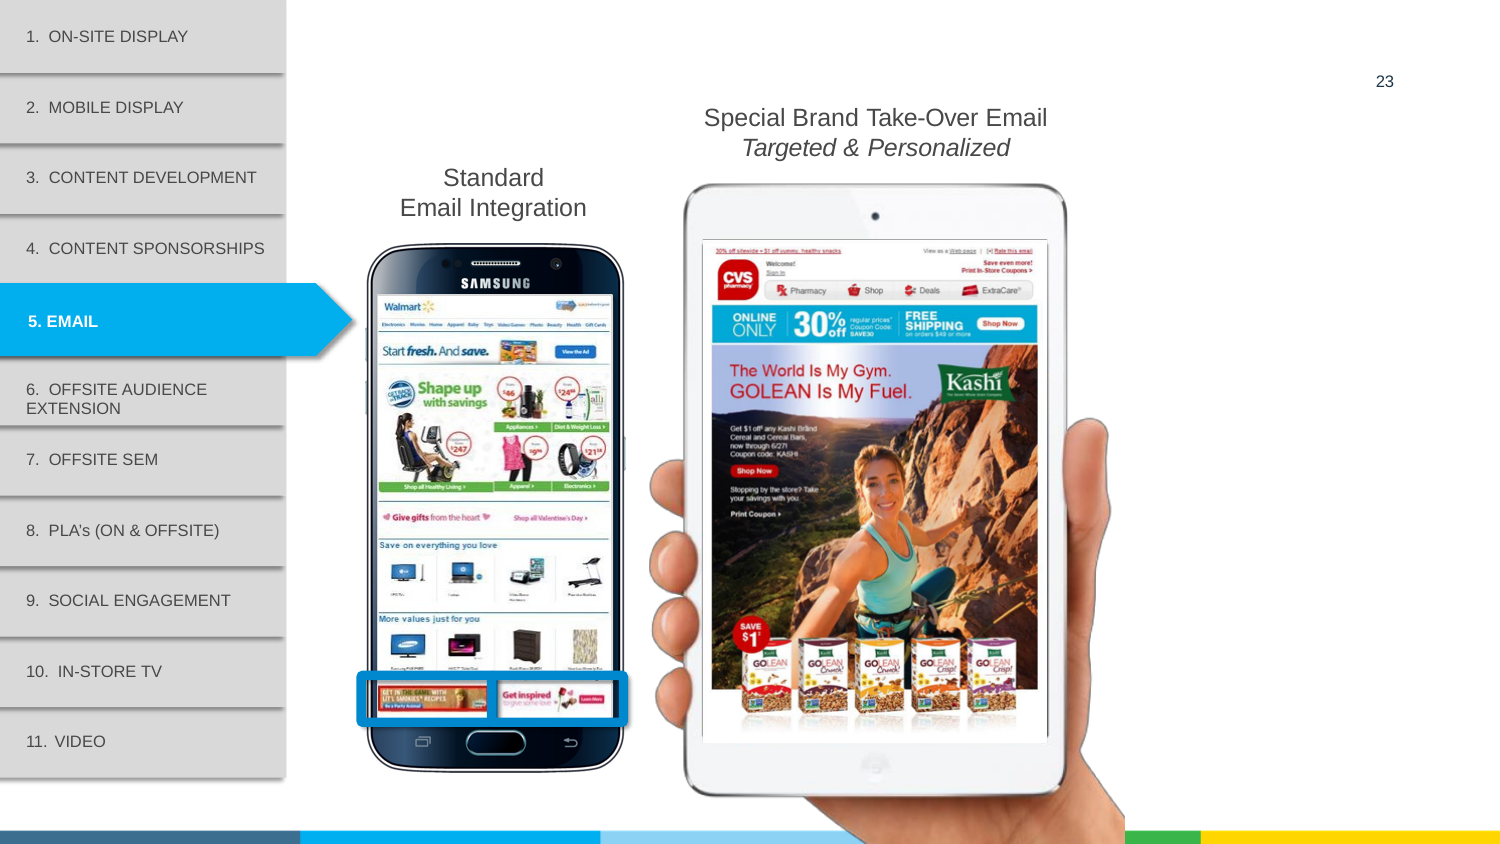

1.  ON-SITE DISPLAY

23

2.  MOBILE DISPLAY
Special Brand Take-Over Email
Targeted & Personalized

Standard  Email Integration
3.  CONTENT DEVELOPMENT

4.  CONTENT SPONSORSHIPS

5. EMAIL

6.  OFFSITE AUDIENCE EXTENSION

7.  OFFSITE SEM

8.  PLA’s (ON & OFFSITE)

9.  SOCIAL ENGAGEMENT

10.  IN-STORE TV

11. VIDEO